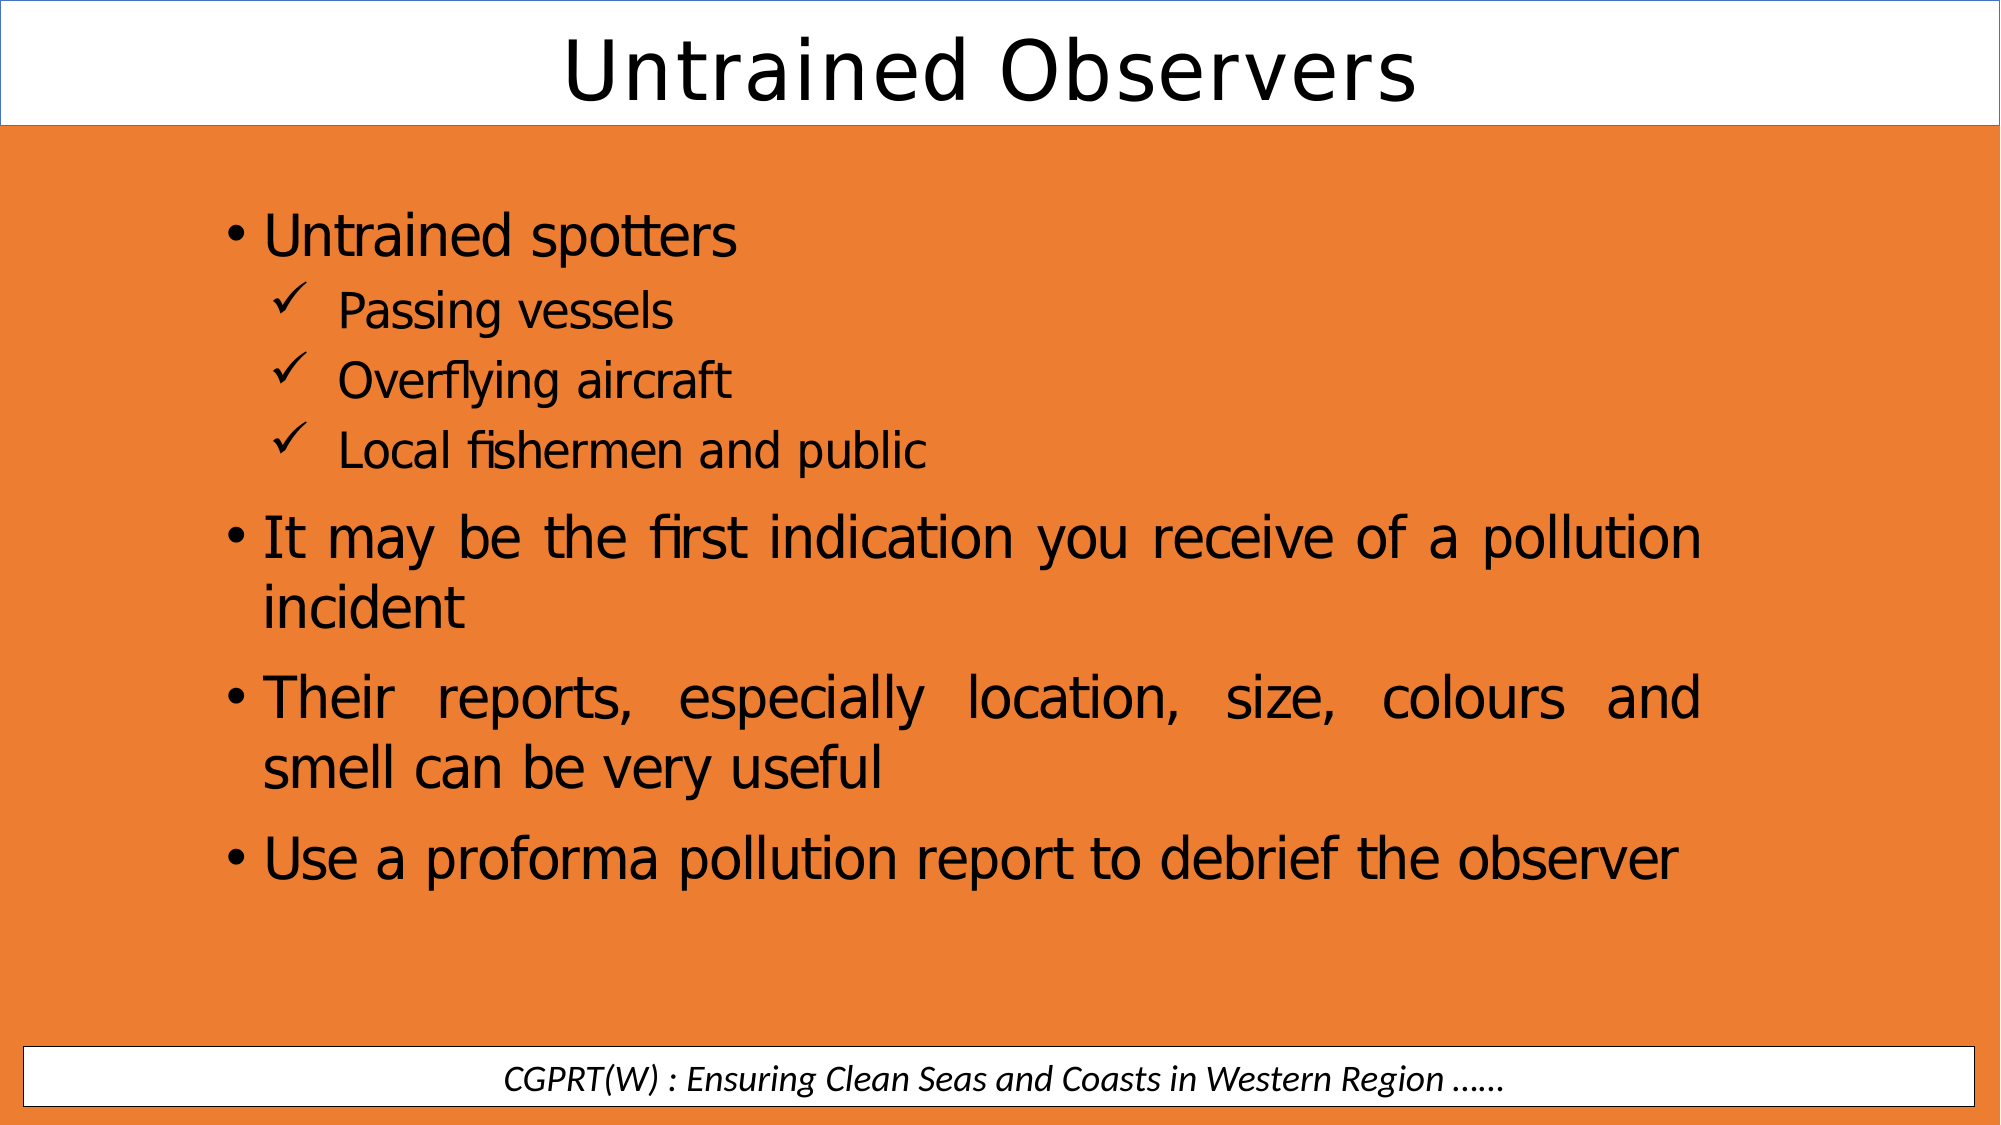

Untrained Observers
Untrained spotters
Passing vessels
Overflying aircraft
Local fishermen and public
It may be the first indication you receive of a pollution incident
Their reports, especially location, size, colours and smell can be very useful
Use a proforma pollution report to debrief the observer
 CGPRT(W) : Ensuring Clean Seas and Coasts in Western Region ……